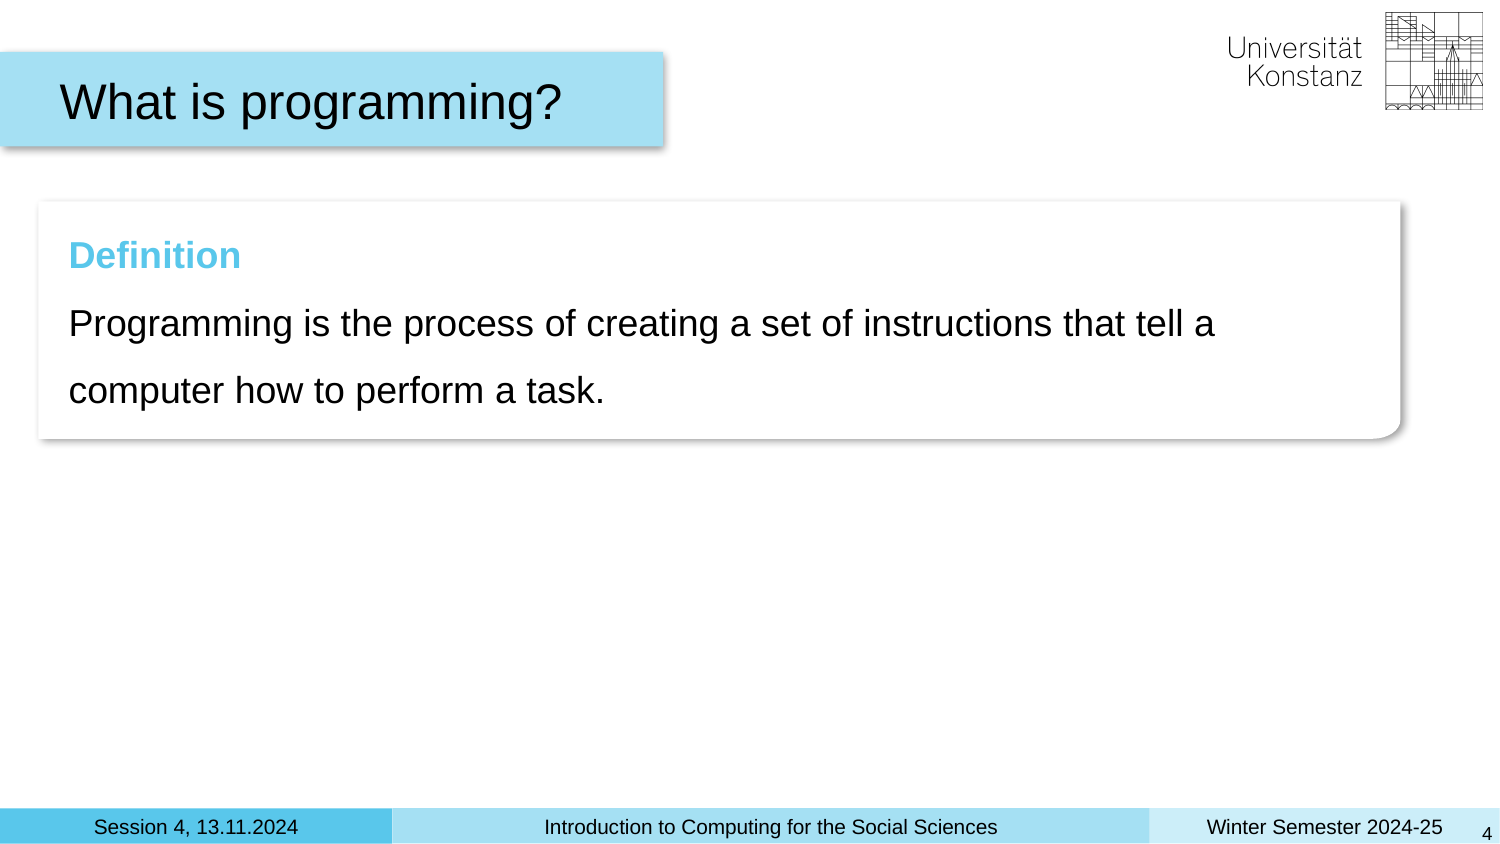

What is programming?
Definition
Programming is the process of creating a set of instructions that tell a computer how to perform a task.

4